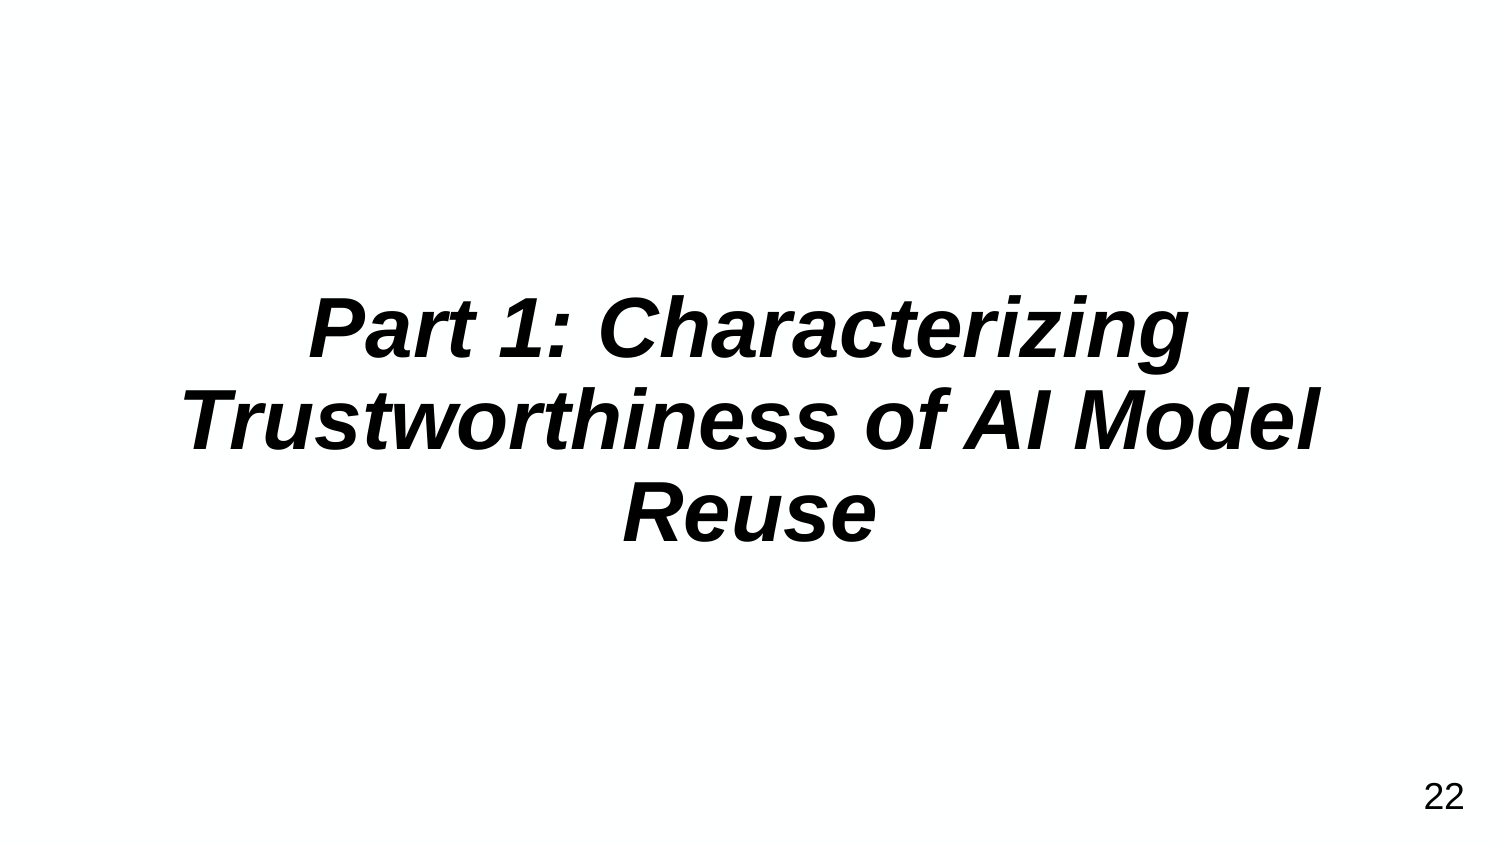

# Part 1: Characterizing Trustworthiness of AI Model Reuse
22